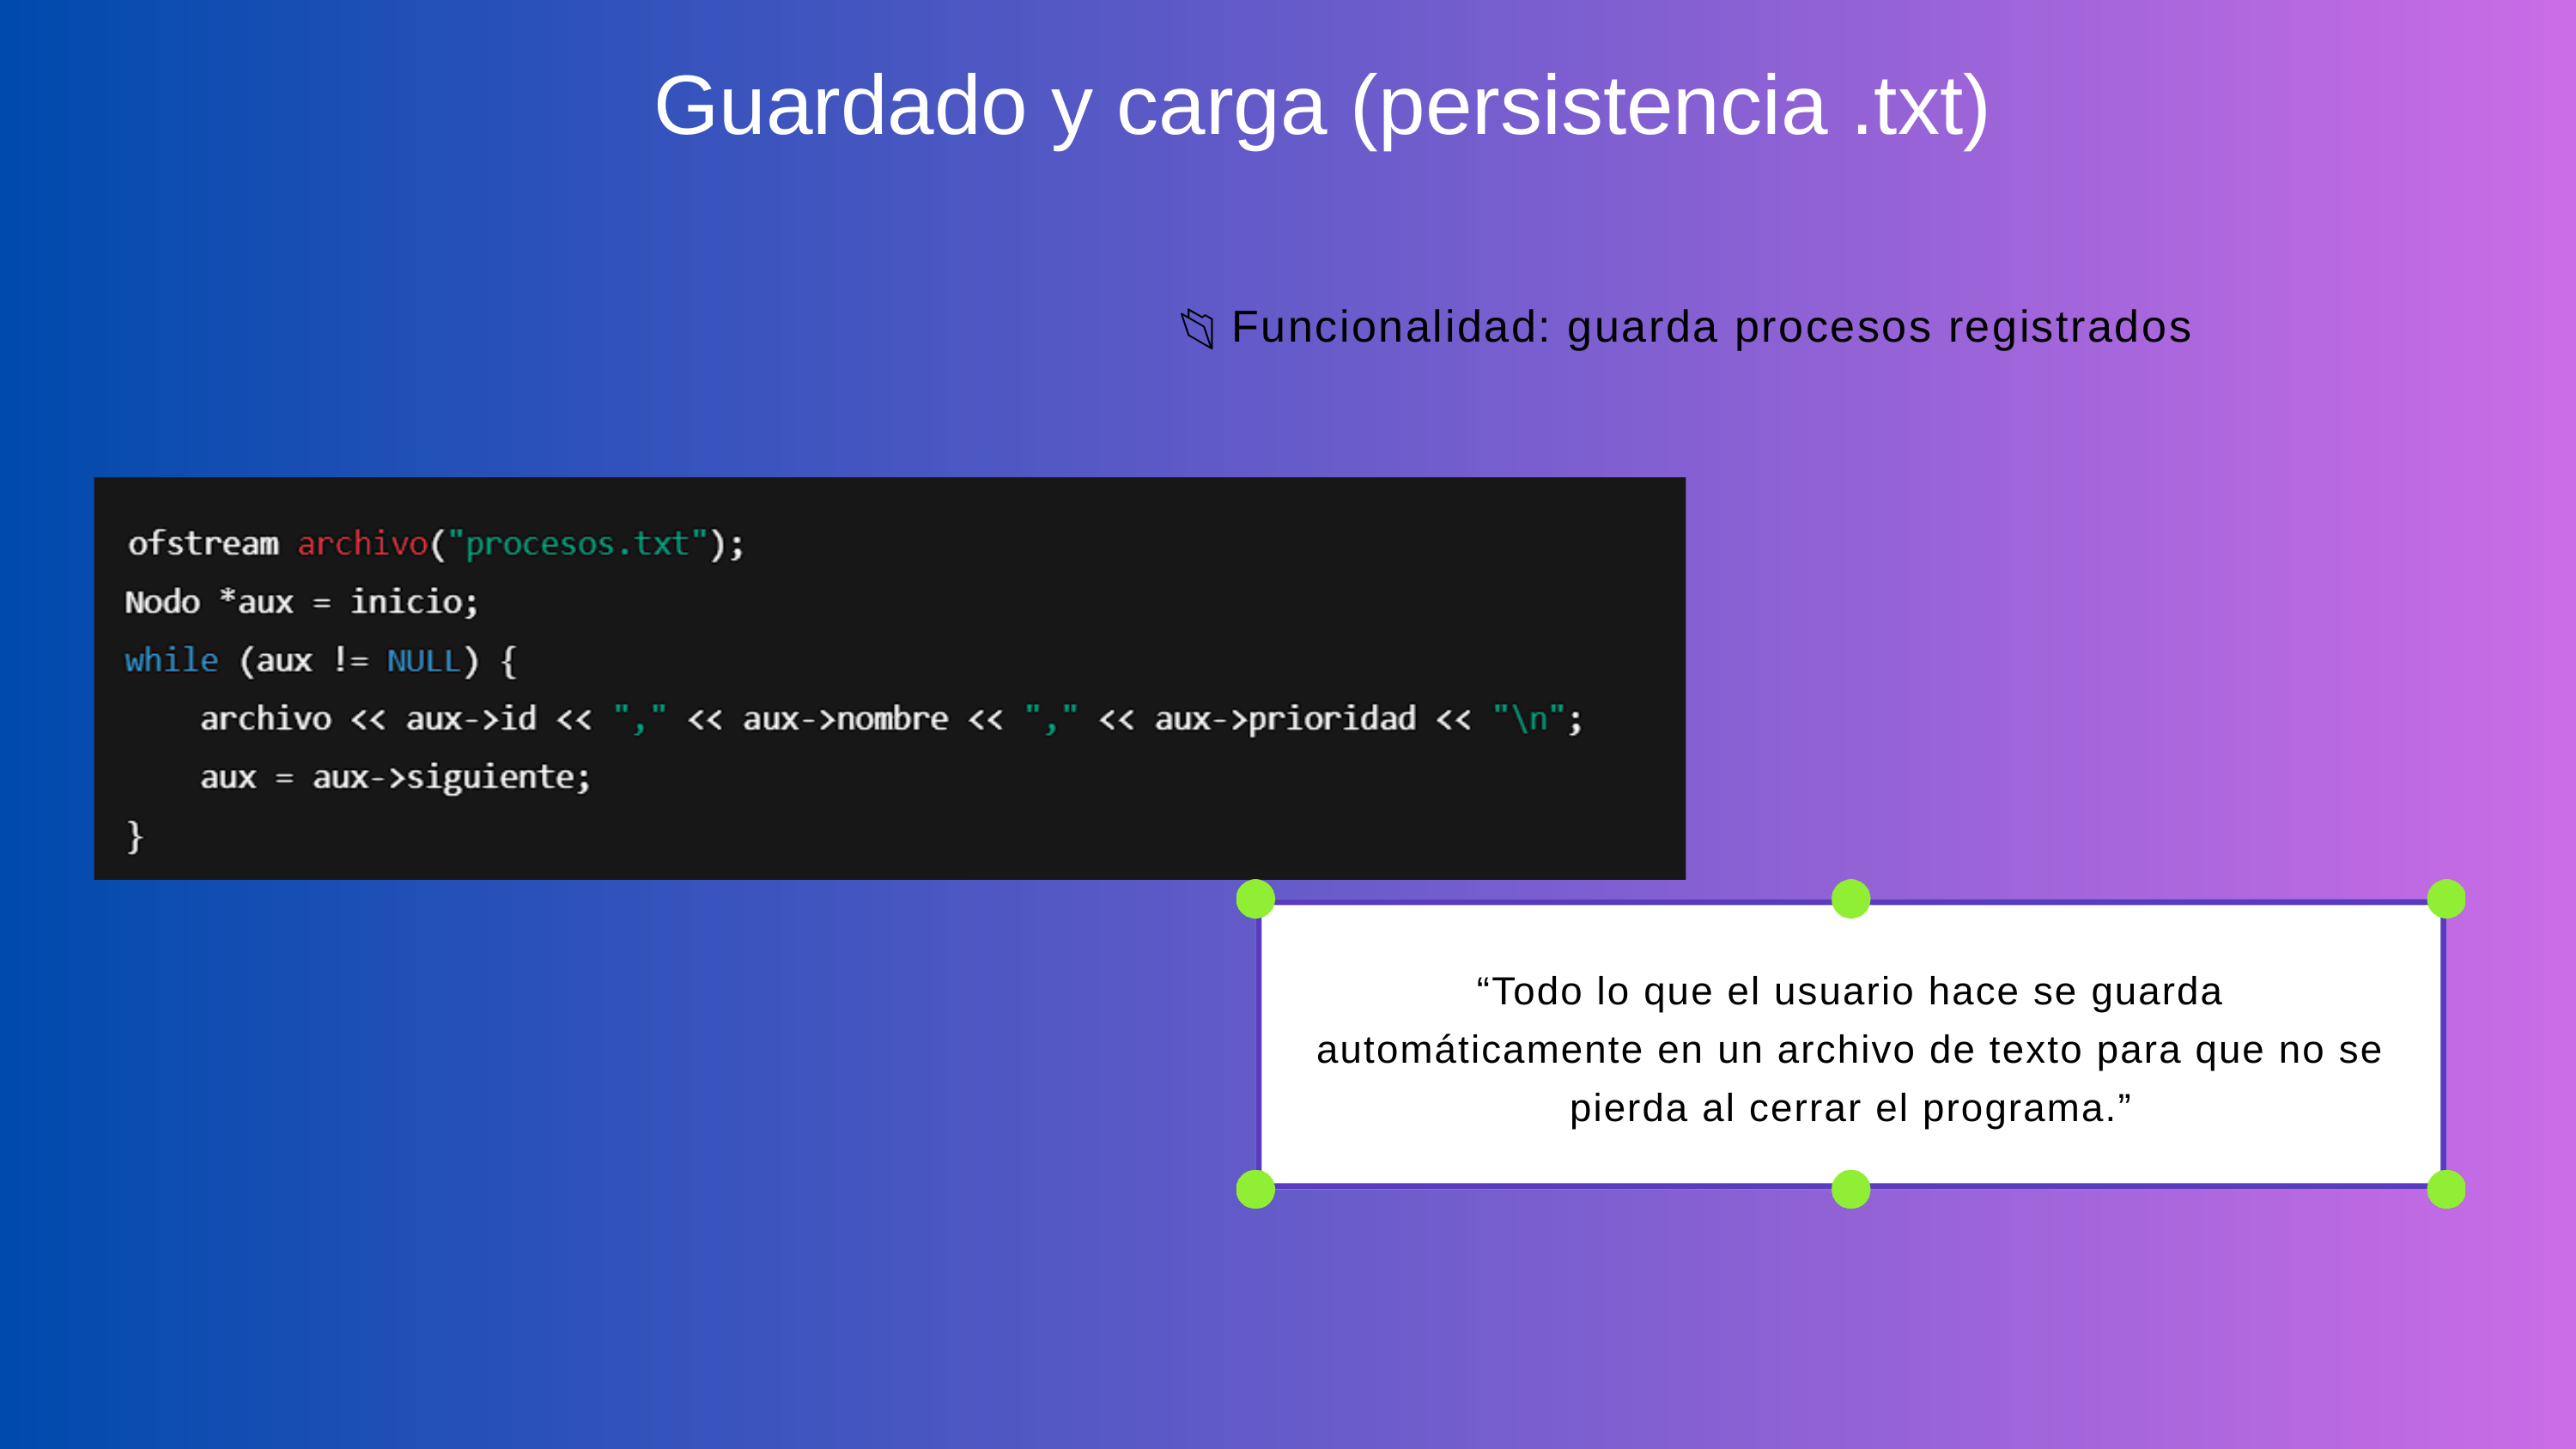

Guardado y carga (persistencia .txt)

📂 Funcionalidad: guarda procesos registrados

“Todo lo que el usuario hace se guarda automáticamente en un archivo de texto para que no se pierda al cerrar el programa.”